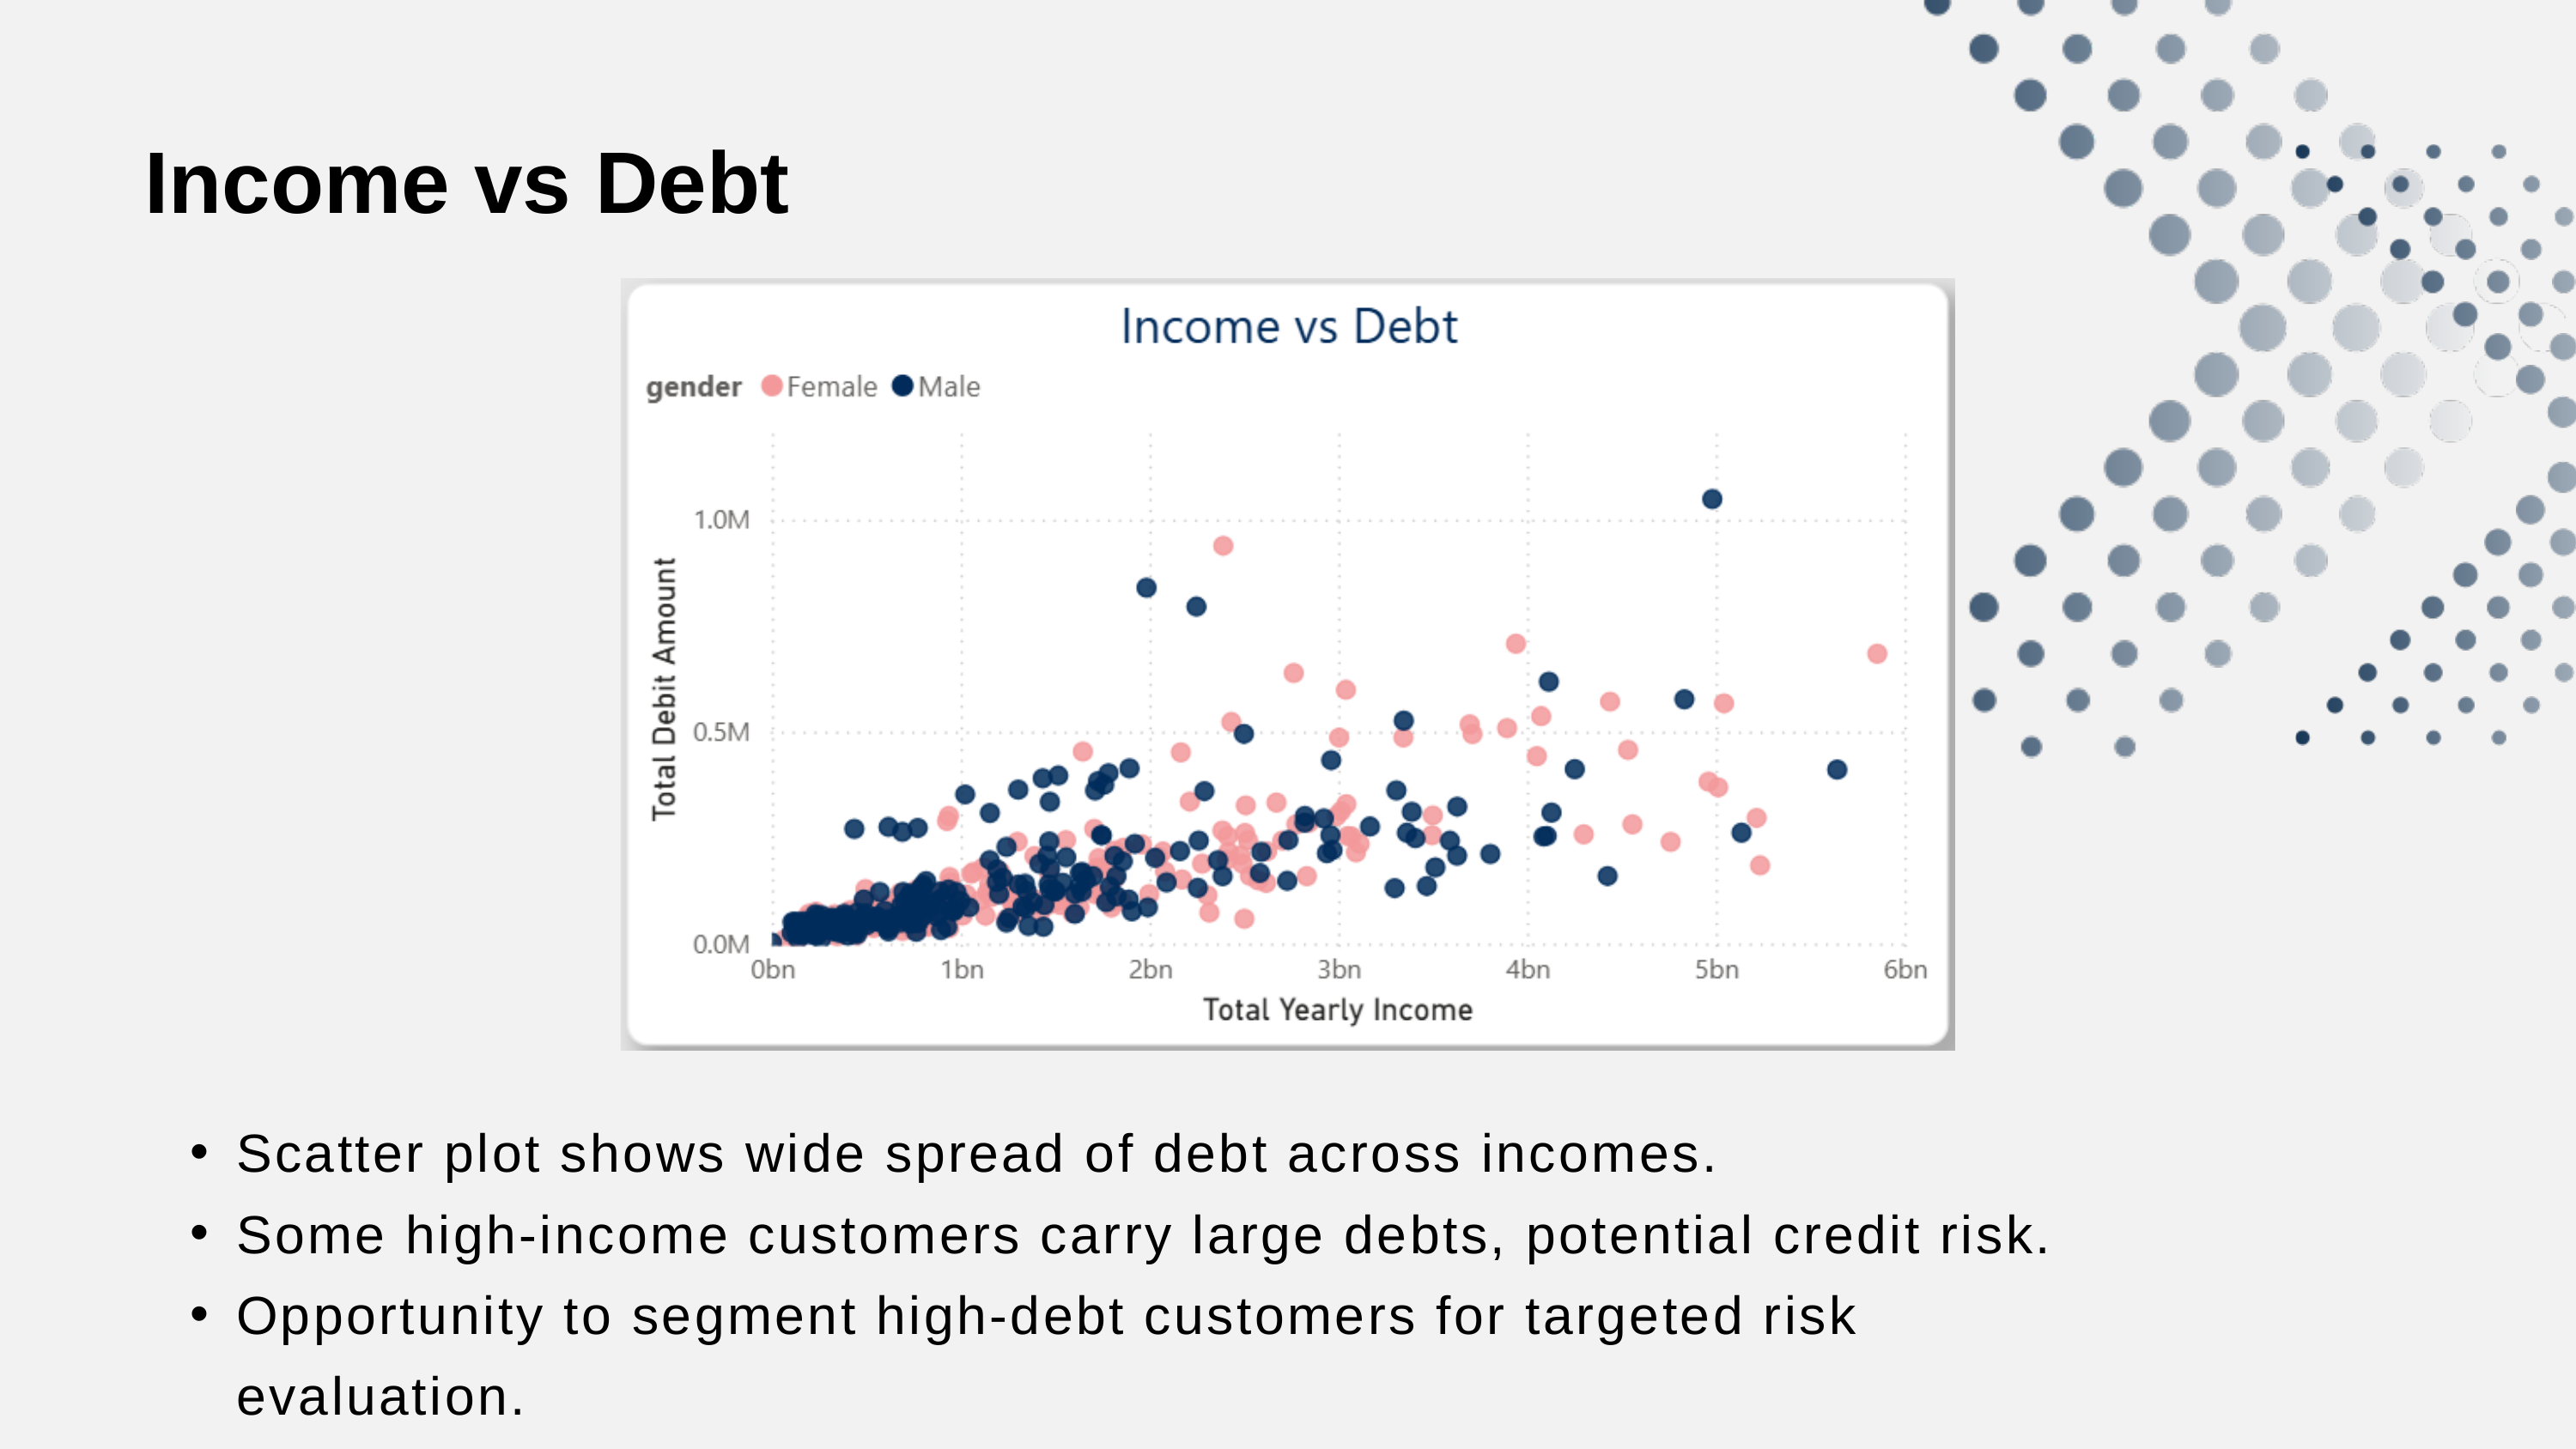

Income vs Debt

Scatter plot shows wide spread of debt across incomes.
Some high-income customers carry large debts, potential credit risk.
Opportunity to segment high-debt customers for targeted risk evaluation.